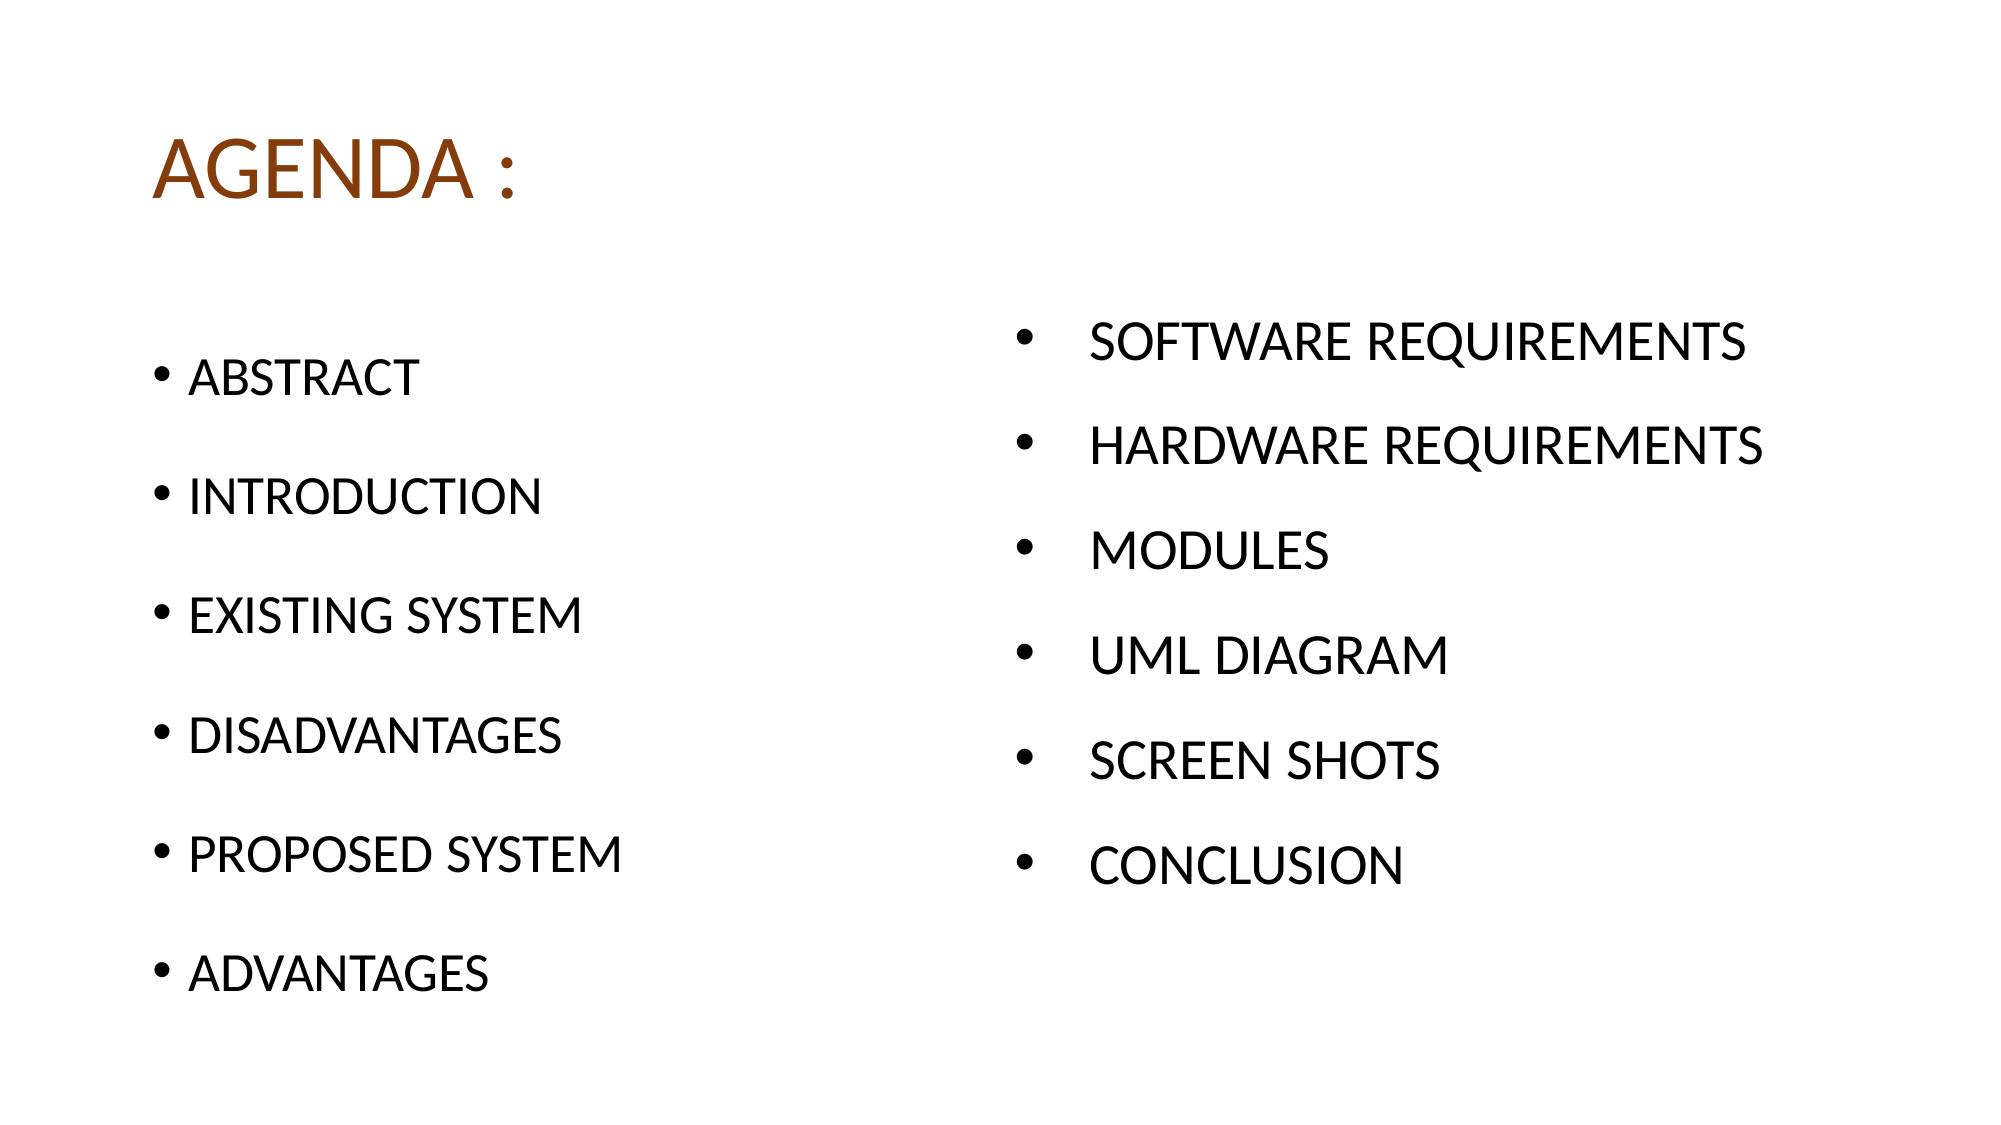

# AGENDA :

SOFTWARE REQUIREMENTS
HARDWARE REQUIREMENTS
MODULES
UML DIAGRAM
SCREEN SHOTS
CONCLUSION
ABSTRACT
INTRODUCTION
EXISTING SYSTEM
DISADVANTAGES
PROPOSED SYSTEM
ADVANTAGES